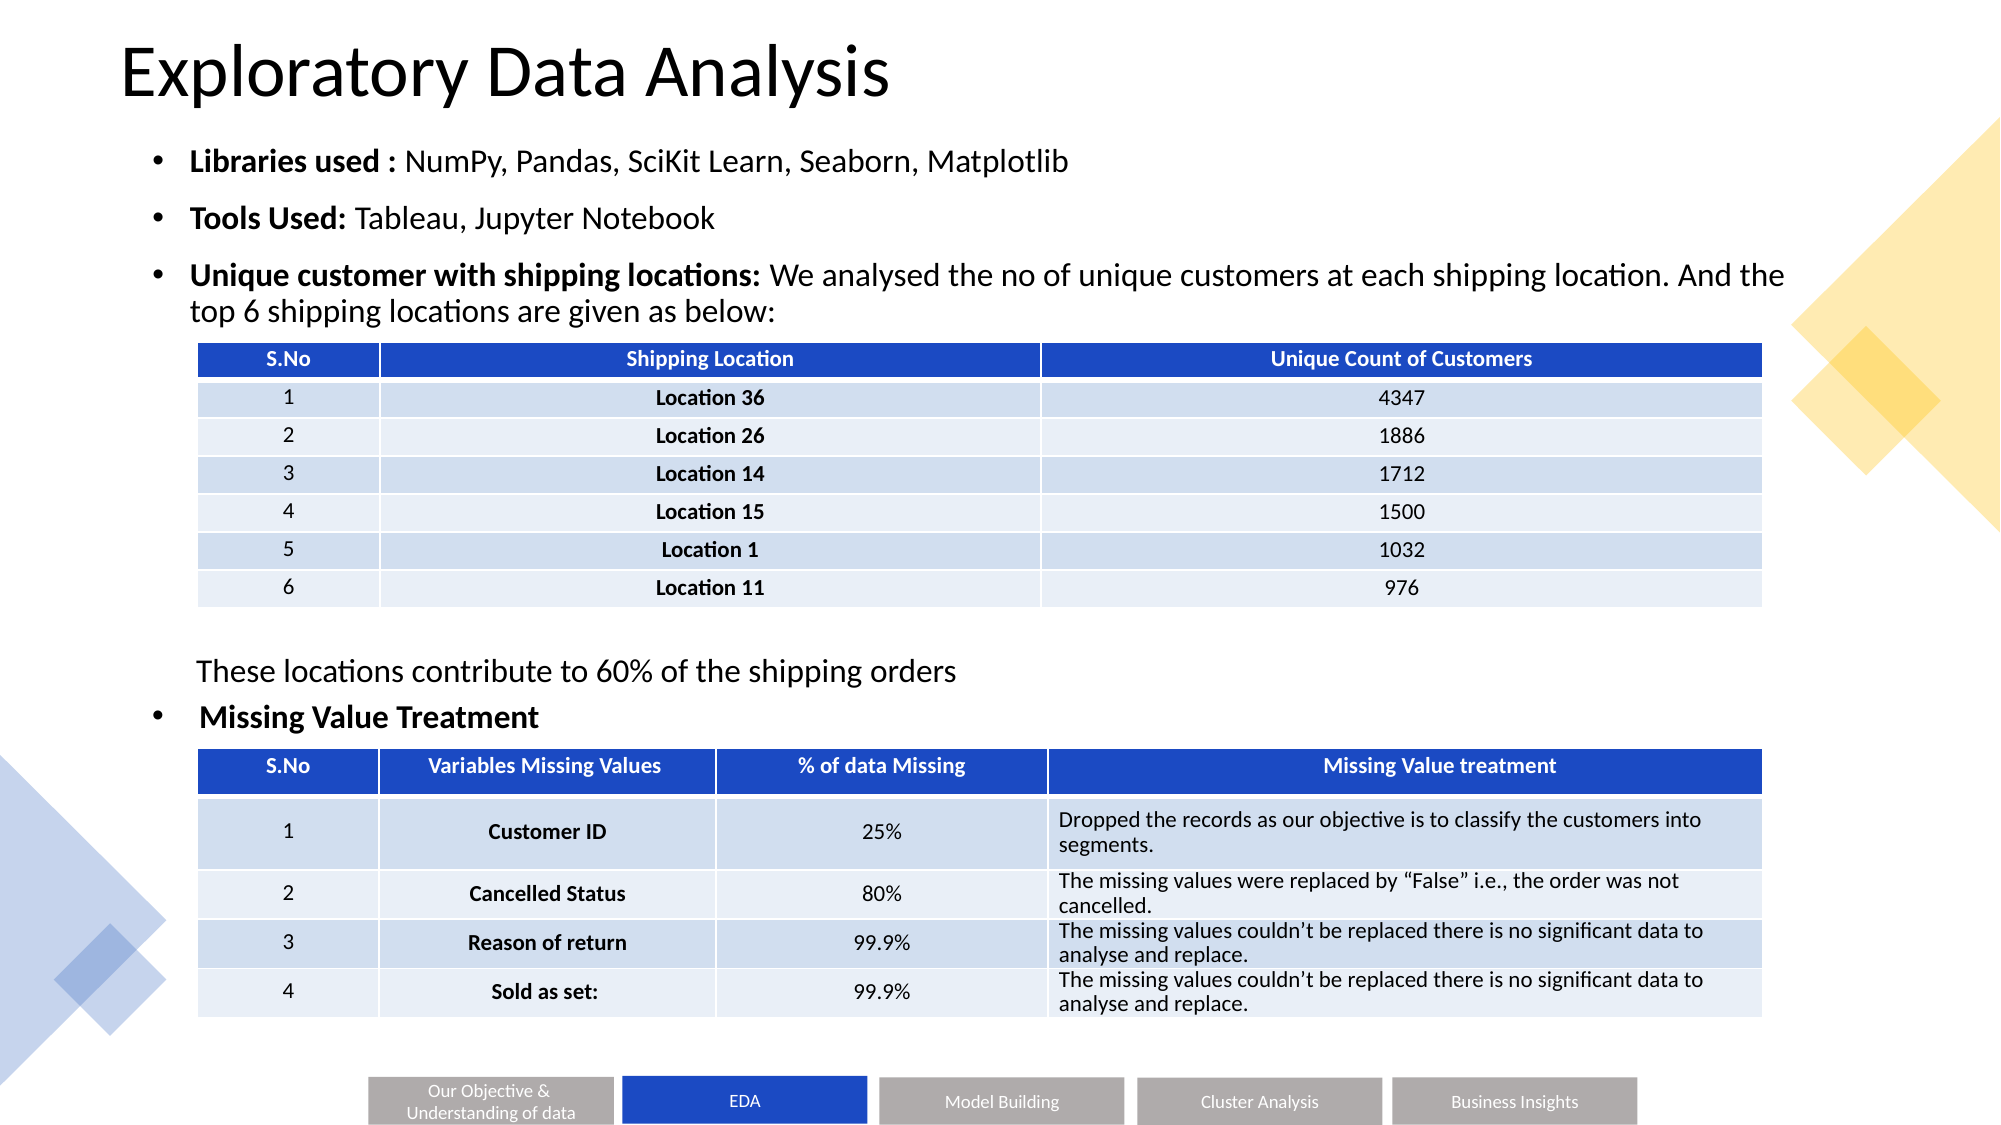

# Exploratory Data Analysis
Libraries used : NumPy, Pandas, SciKit Learn, Seaborn, Matplotlib
Tools Used: Tableau, Jupyter Notebook
Unique customer with shipping locations: We analysed the no of unique customers at each shipping location. And the top 6 shipping locations are given as below:

| S.No | Shipping Location | Unique Count of Customers |
| --- | --- | --- |
| 1 | Location 36 | 4347 |
| 2 | Location 26 | 1886 |
| 3 | Location 14 | 1712 |
| 4 | Location 15 | 1500 |
| 5 | Location 1 | 1032 |
| 6 | Location 11 | 976 |

These locations contribute to 60% of the shipping orders
Missing Value Treatment
| S.No | Variables Missing Values | % of data Missing | Missing Value treatment |
| --- | --- | --- | --- |
| 1 | Customer ID | 25% | Dropped the records as our objective is to classify the customers into segments. |
| 2 | Cancelled Status | 80% | The missing values were replaced by “False” i.e., the order was not cancelled. |
| 3 | Reason of return | 99.9% | The missing values couldn’t be replaced there is no significant data to analyse and replace. |
| 4 | Sold as set: | 99.9% | The missing values couldn’t be replaced there is no significant data to analyse and replace. |

4
EDA
Our Objective &
Understanding of data
Model Building
Business Insights
Cluster Analysis